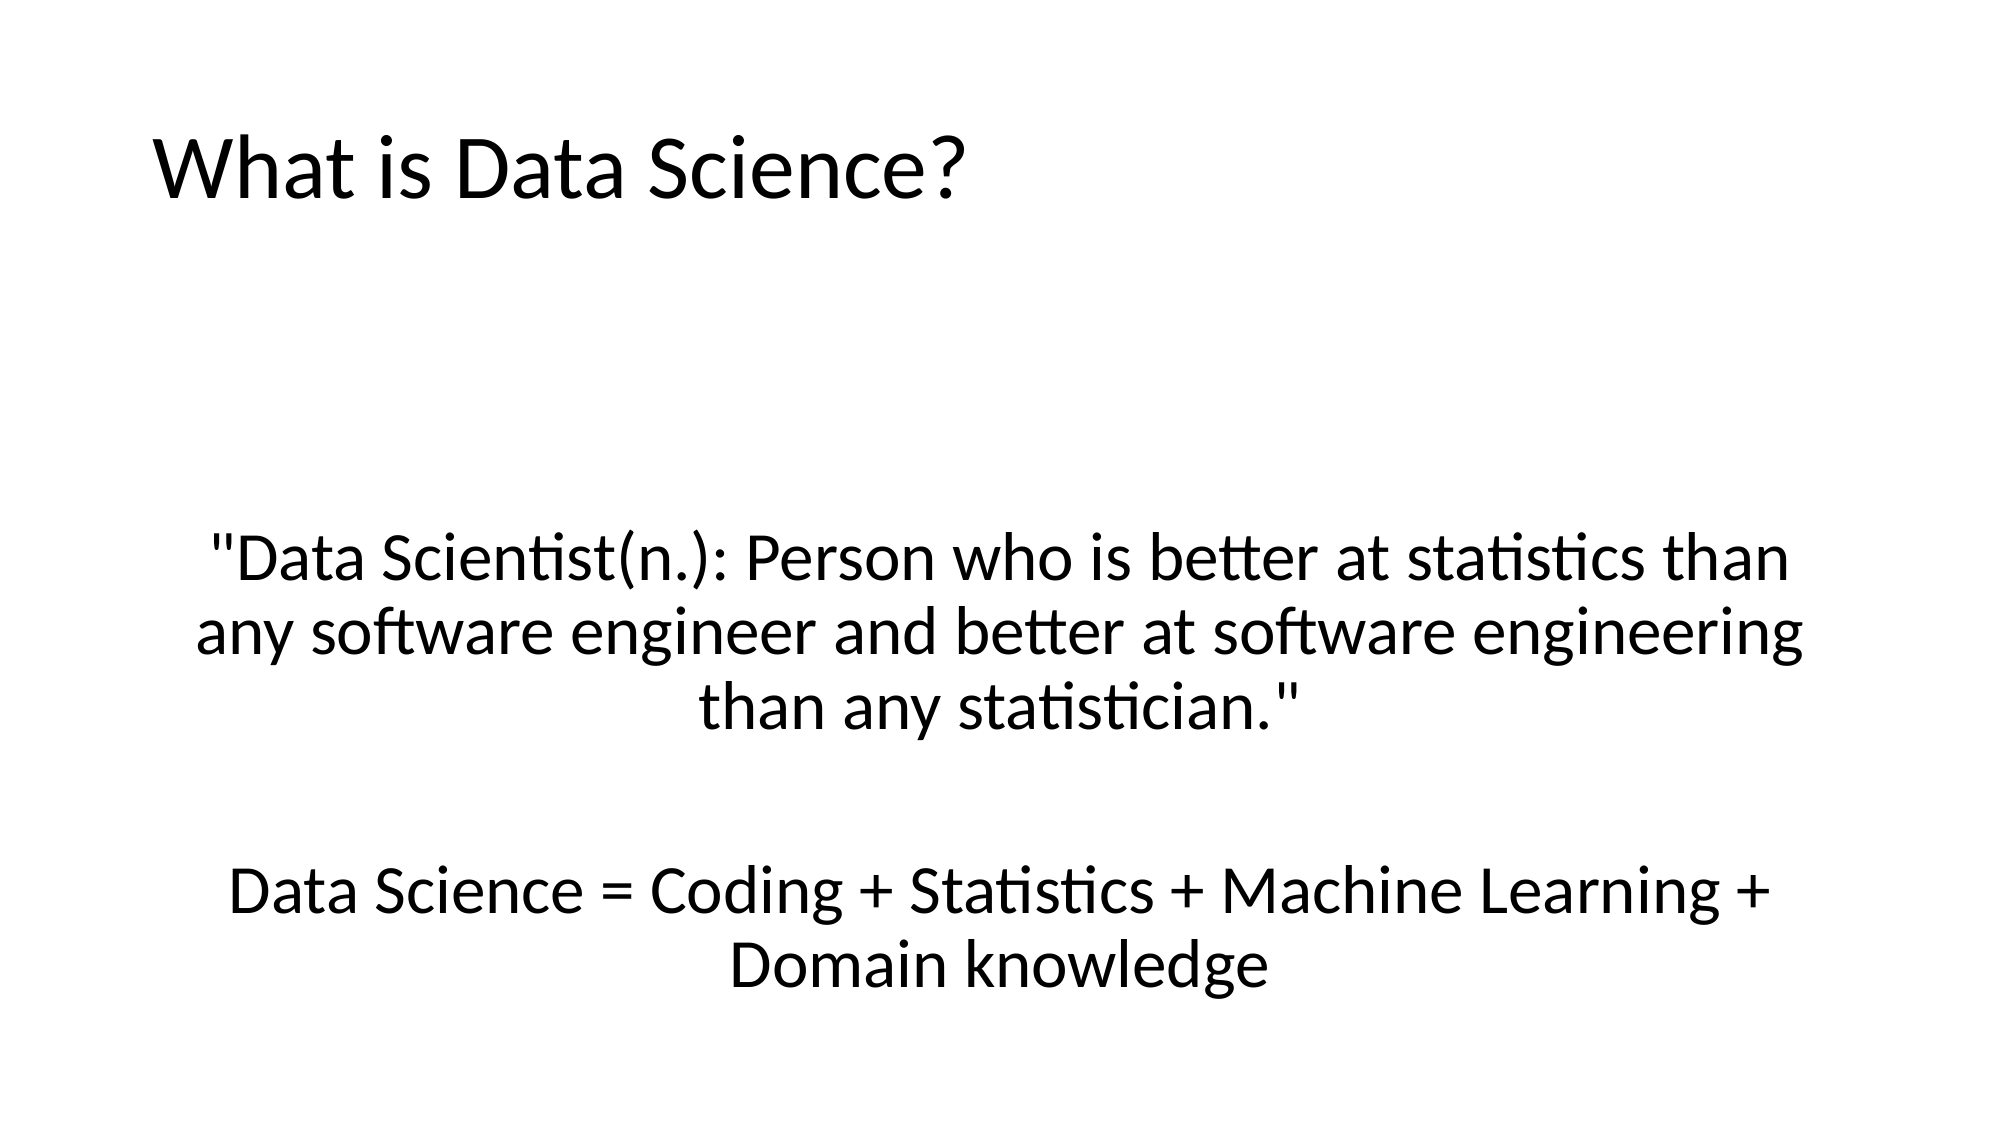

# What is Data Science?

"Data Scientist(n.): Person who is better at statistics than any software engineer and better at software engineering than any statistician."

Data Science = Coding + Statistics + Machine Learning + Domain knowledge